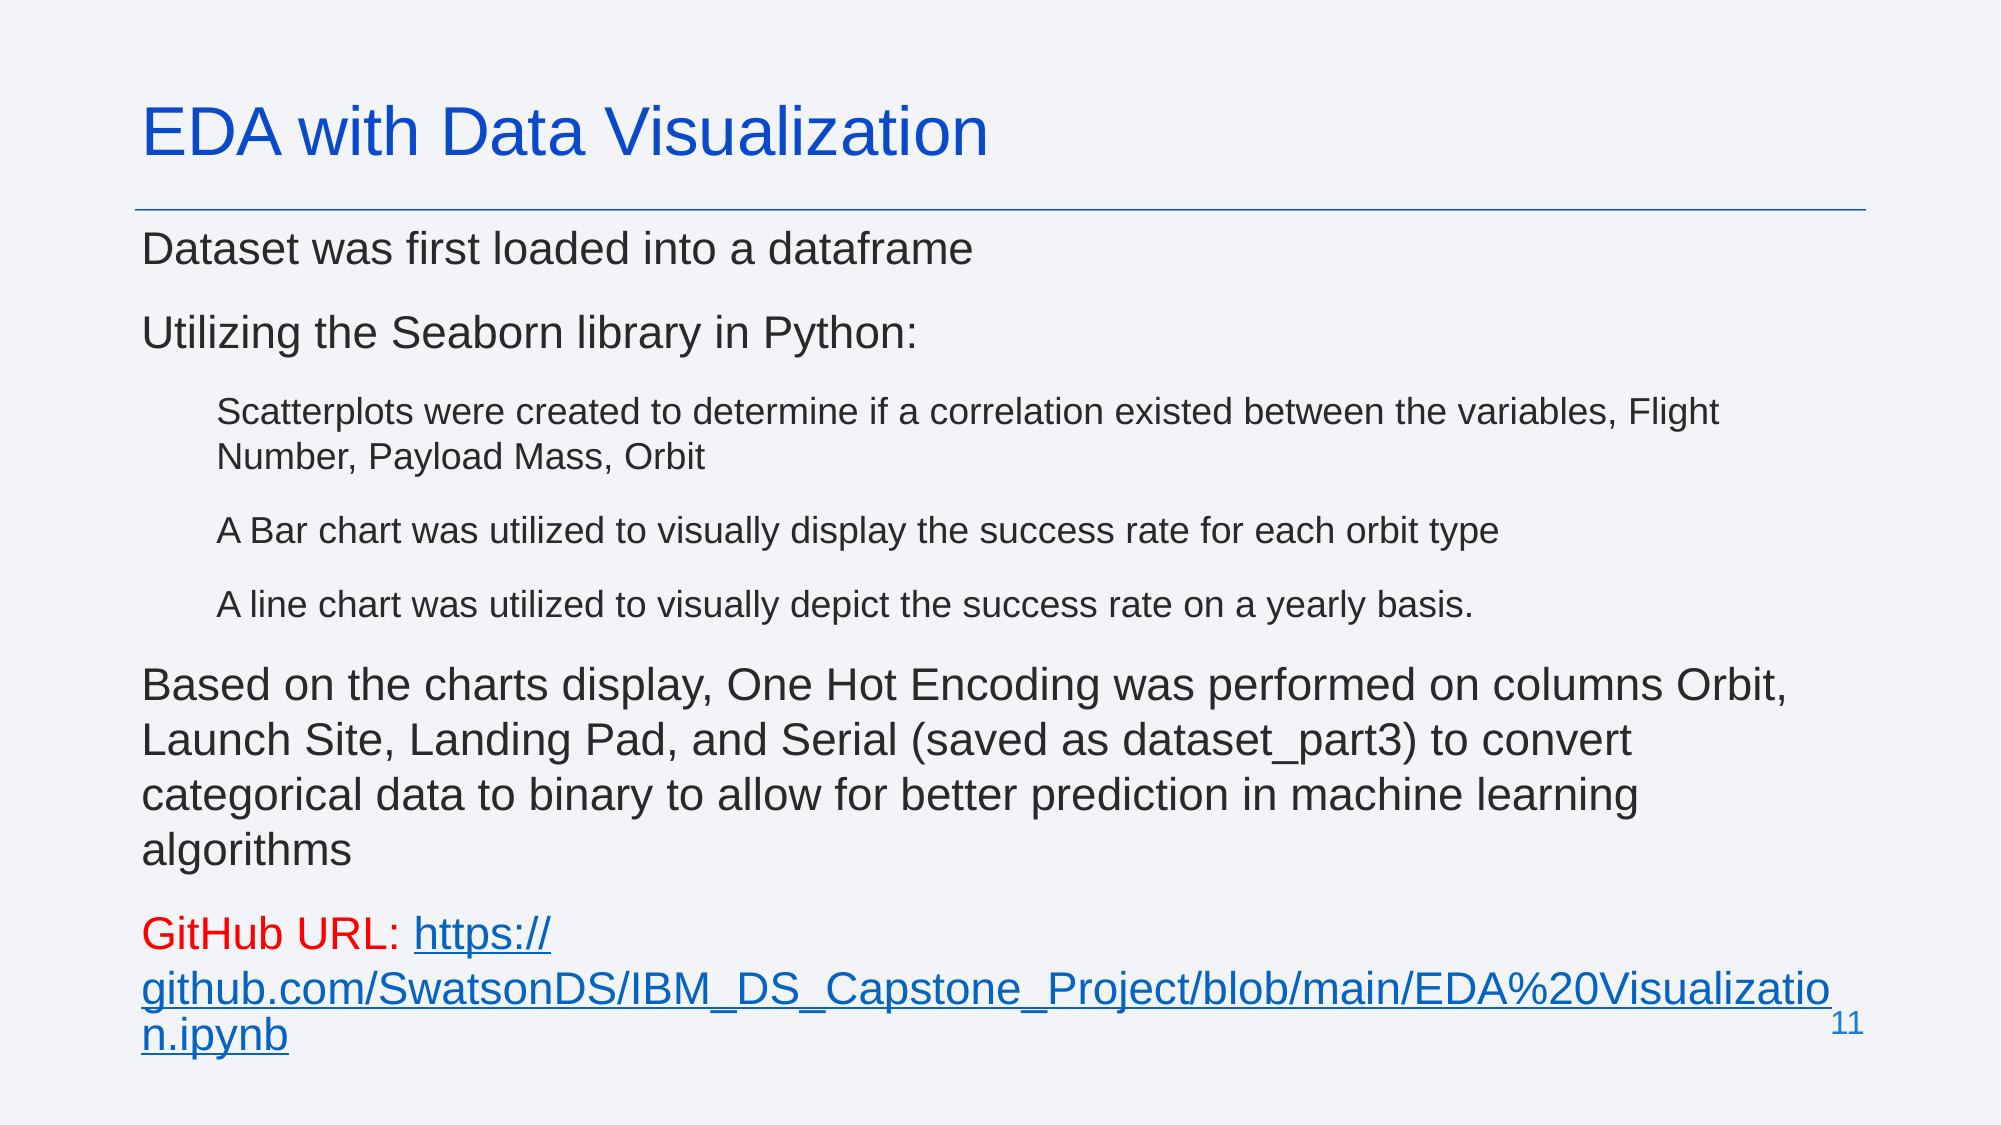

EDA with Data Visualization
Dataset was first loaded into a dataframe
Utilizing the Seaborn library in Python:
Scatterplots were created to determine if a correlation existed between the variables, Flight Number, Payload Mass, Orbit
A Bar chart was utilized to visually display the success rate for each orbit type
A line chart was utilized to visually depict the success rate on a yearly basis.
Based on the charts display, One Hot Encoding was performed on columns Orbit, Launch Site, Landing Pad, and Serial (saved as dataset_part3) to convert categorical data to binary to allow for better prediction in machine learning algorithms
GitHub URL: https://github.com/SwatsonDS/IBM_DS_Capstone_Project/blob/main/EDA%20Visualization.ipynb

11